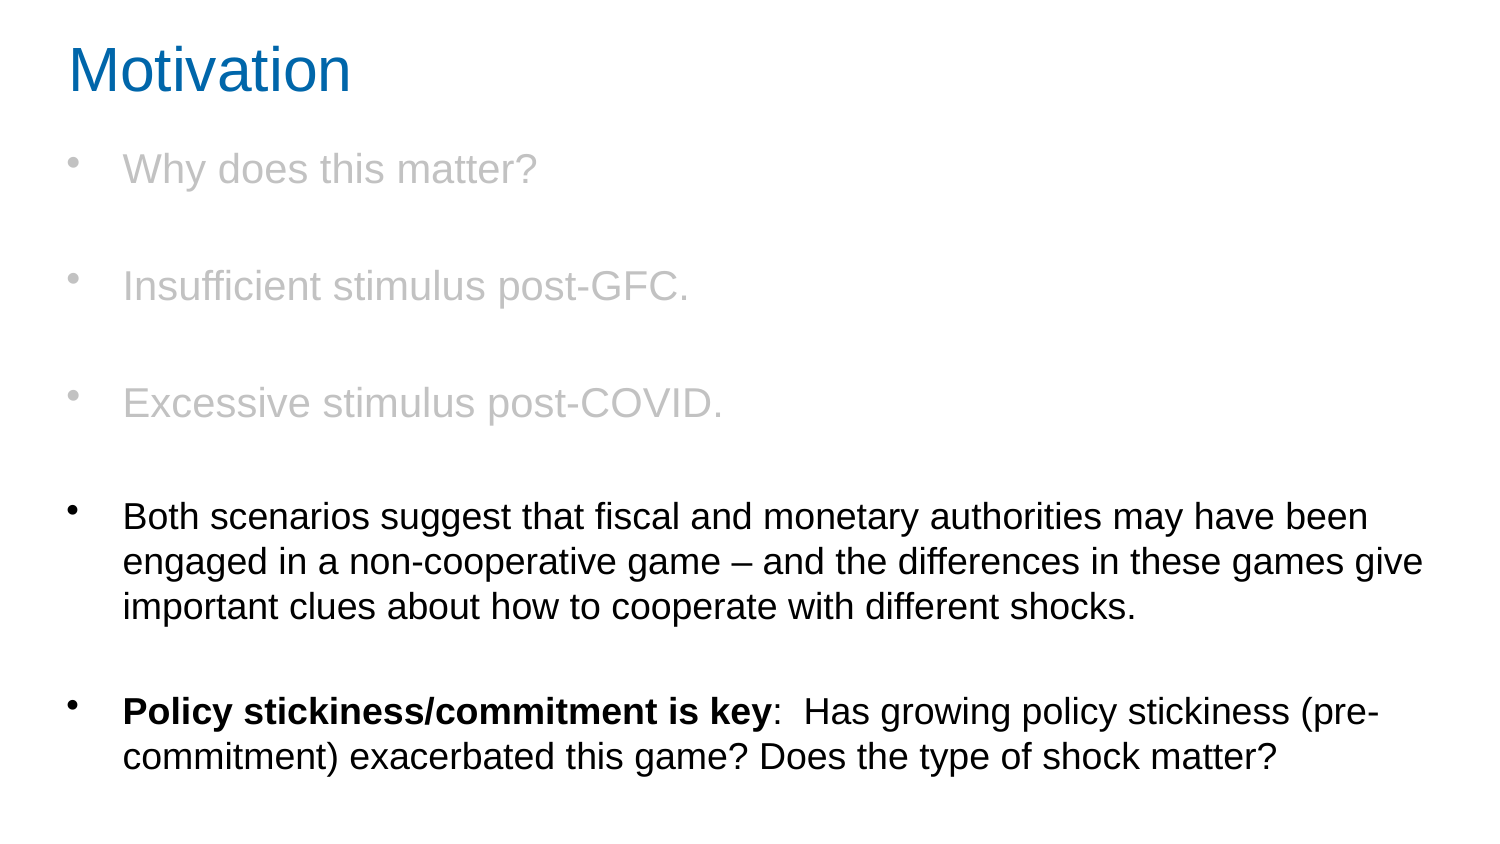

# Motivation
Why does this matter?

Insufficient stimulus post-GFC.

Excessive stimulus post-COVID.

Both scenarios suggest that fiscal and monetary authorities may have been engaged in a non-cooperative game – and the differences in these games give important clues about how to cooperate with different shocks.

Policy stickiness/commitment is key:  Has growing policy stickiness (pre-commitment) exacerbated this game? Does the type of shock matter?